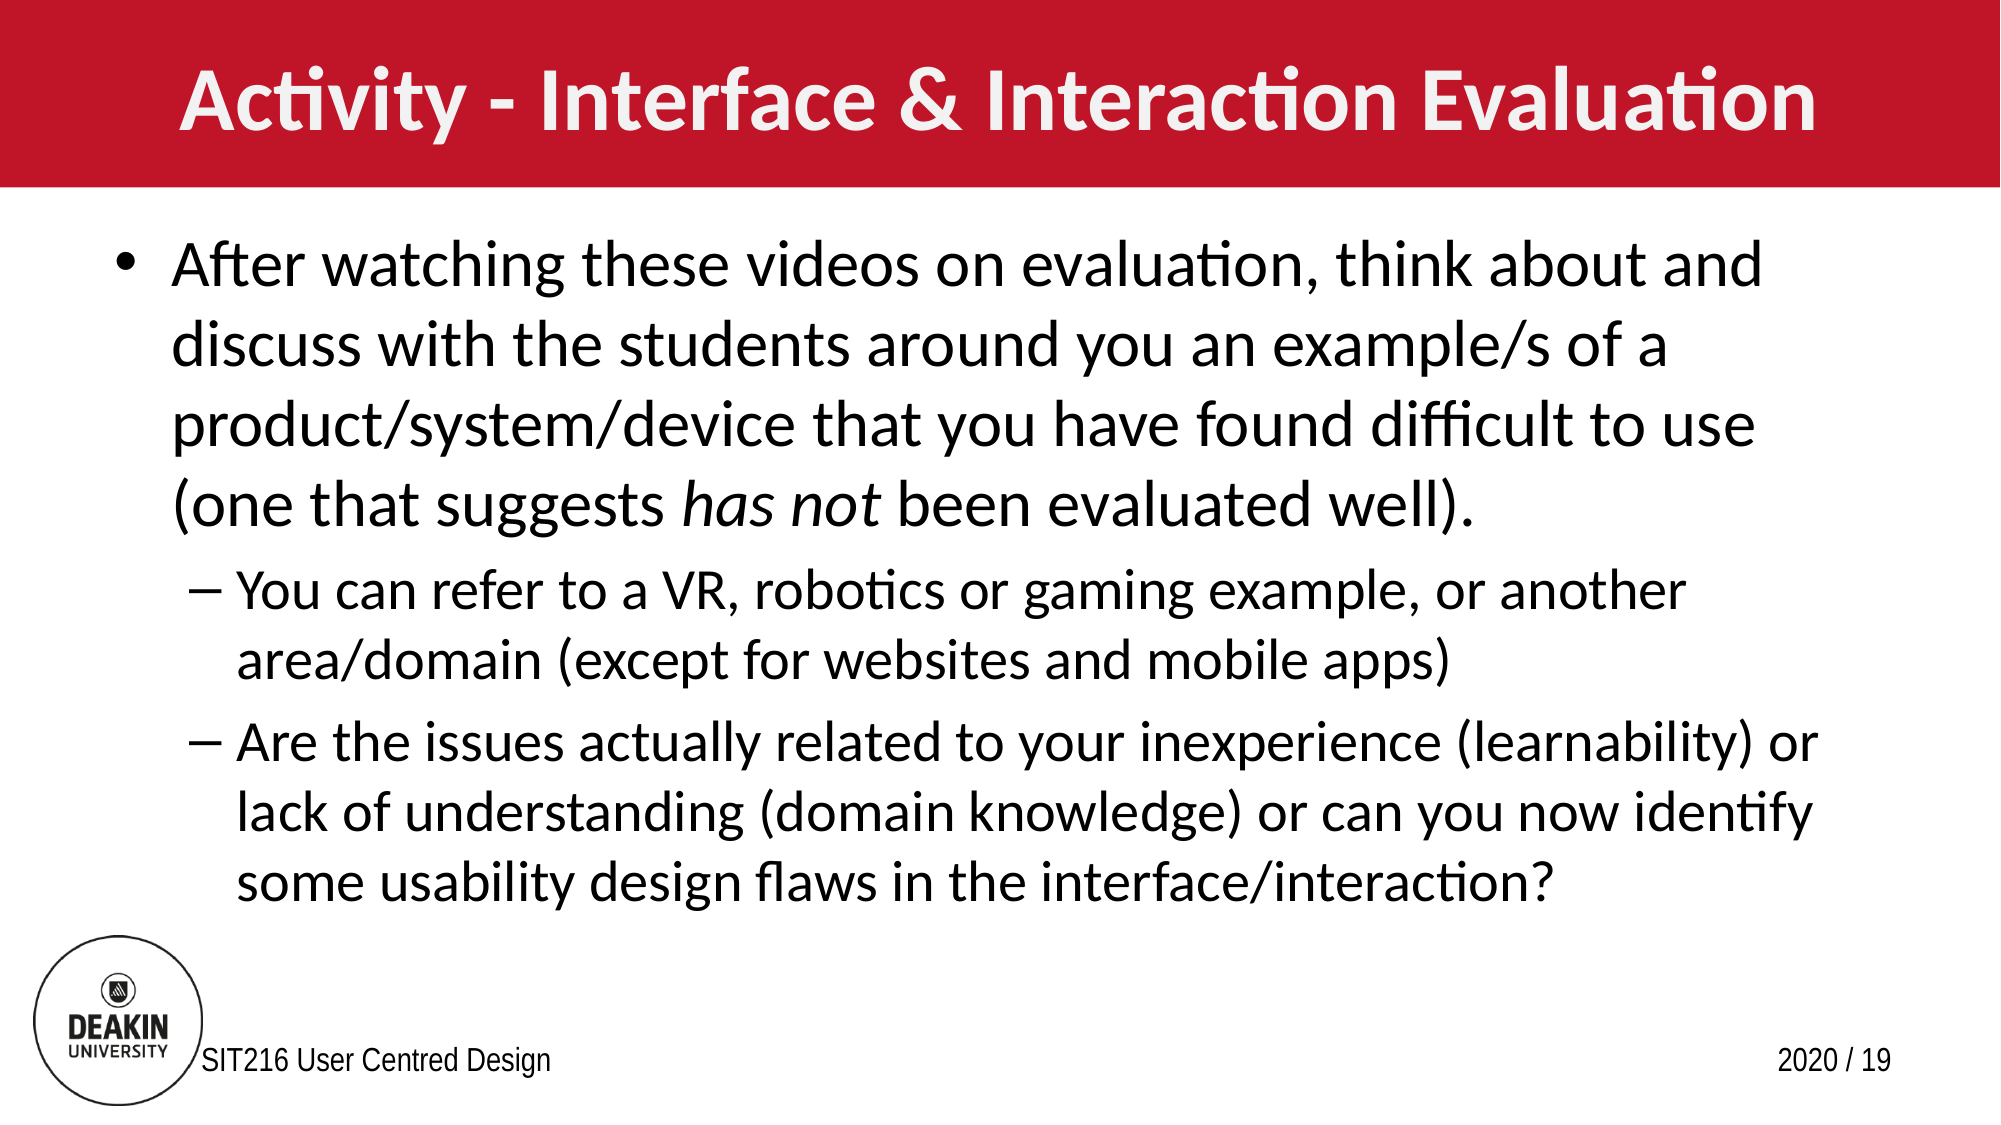

# Activity - Interface & Interaction Evaluation
After watching these videos on evaluation, think about and discuss with the students around you an example/s of a product/system/device that you have found difficult to use (one that suggests has not been evaluated well).
You can refer to a VR, robotics or gaming example, or another area/domain (except for websites and mobile apps)
Are the issues actually related to your inexperience (learnability) or lack of understanding (domain knowledge) or can you now identify some usability design flaws in the interface/interaction?